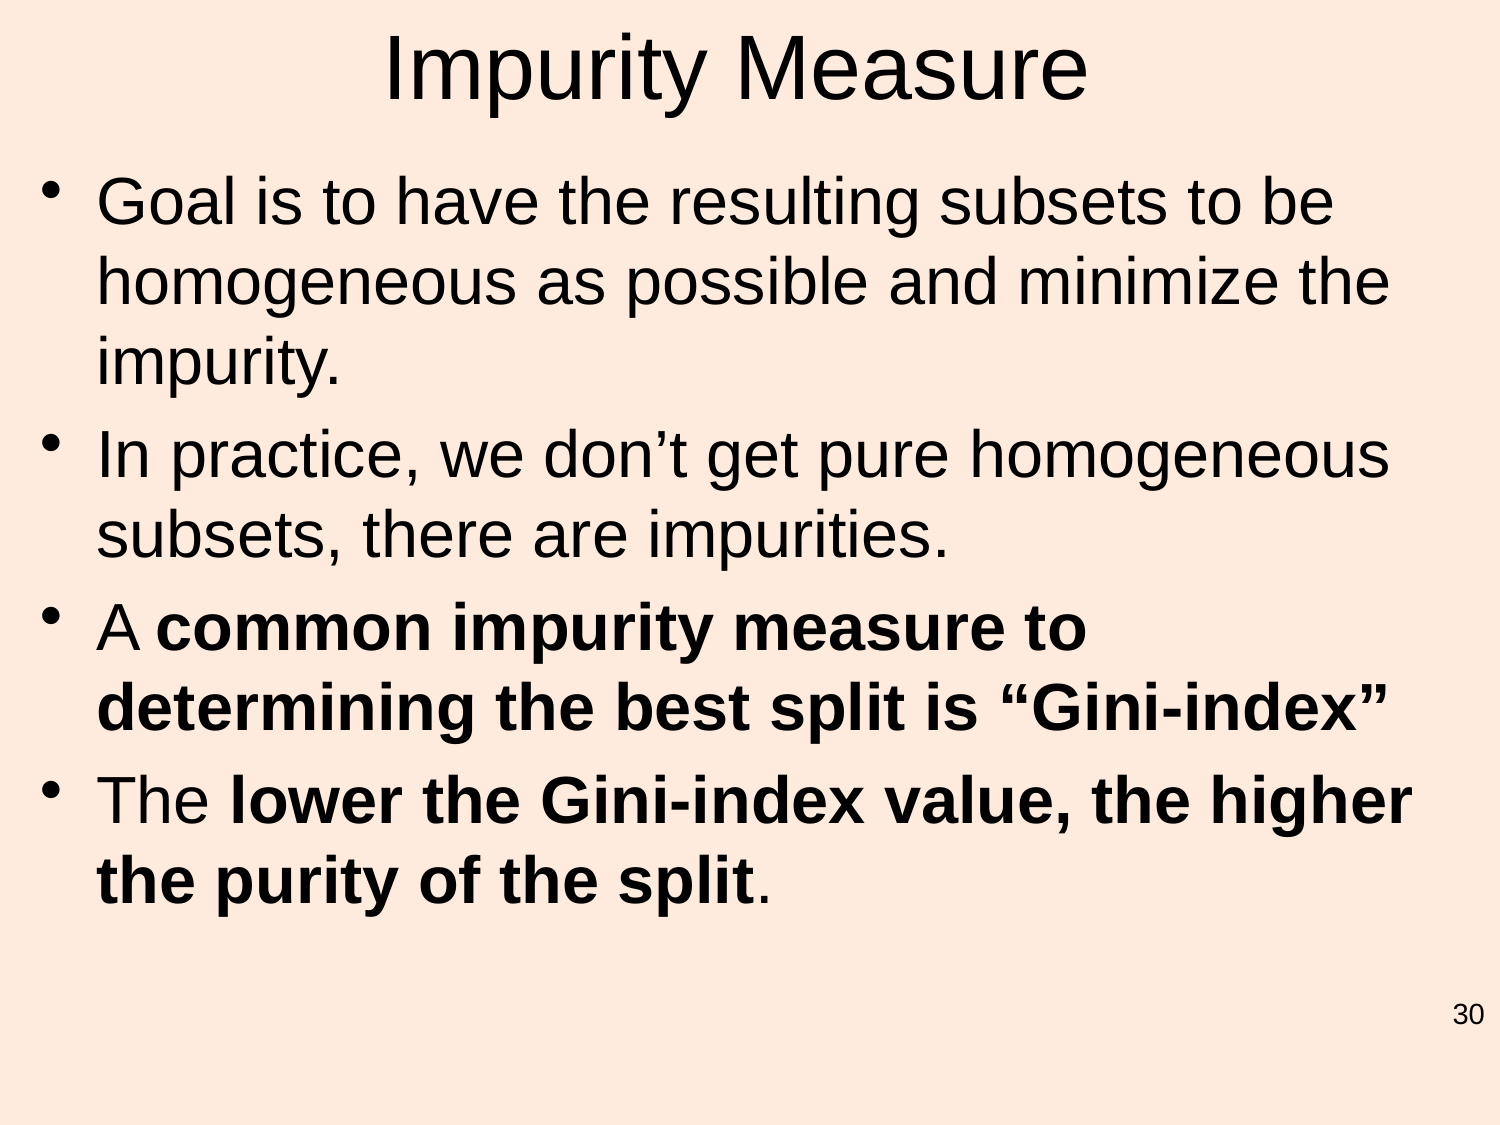

# Impurity Measure
Goal is to have the resulting subsets to be homogeneous as possible and minimize the impurity.
In practice, we don’t get pure homogeneous subsets, there are impurities.
A common impurity measure to determining the best split is “Gini-index”
The lower the Gini-index value, the higher the purity of the split.
30